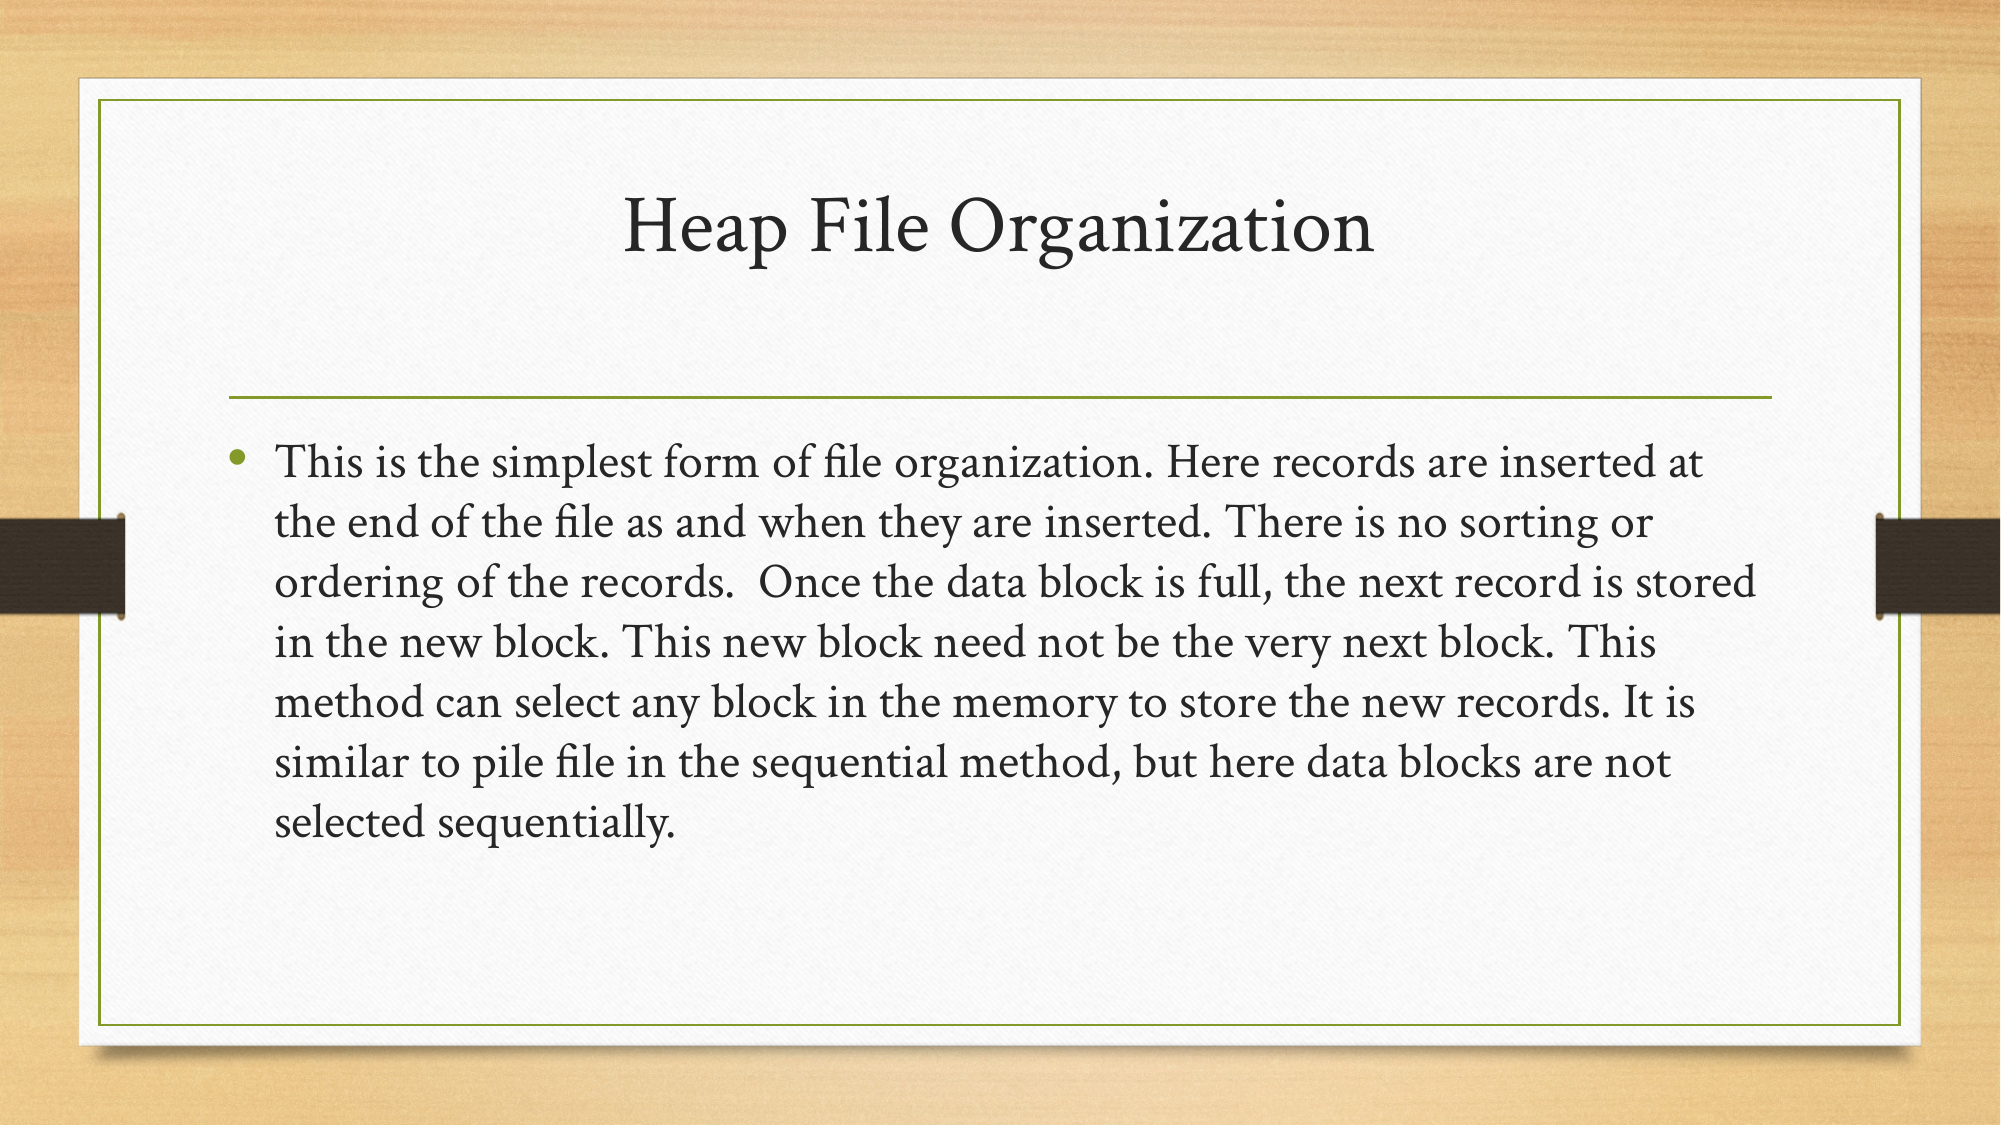

# Heap File Organization
This is the simplest form of file organization. Here records are inserted at the end of the file as and when they are inserted. There is no sorting or ordering of the records.  Once the data block is full, the next record is stored in the new block. This new block need not be the very next block. This method can select any block in the memory to store the new records. It is similar to pile file in the sequential method, but here data blocks are not selected sequentially.